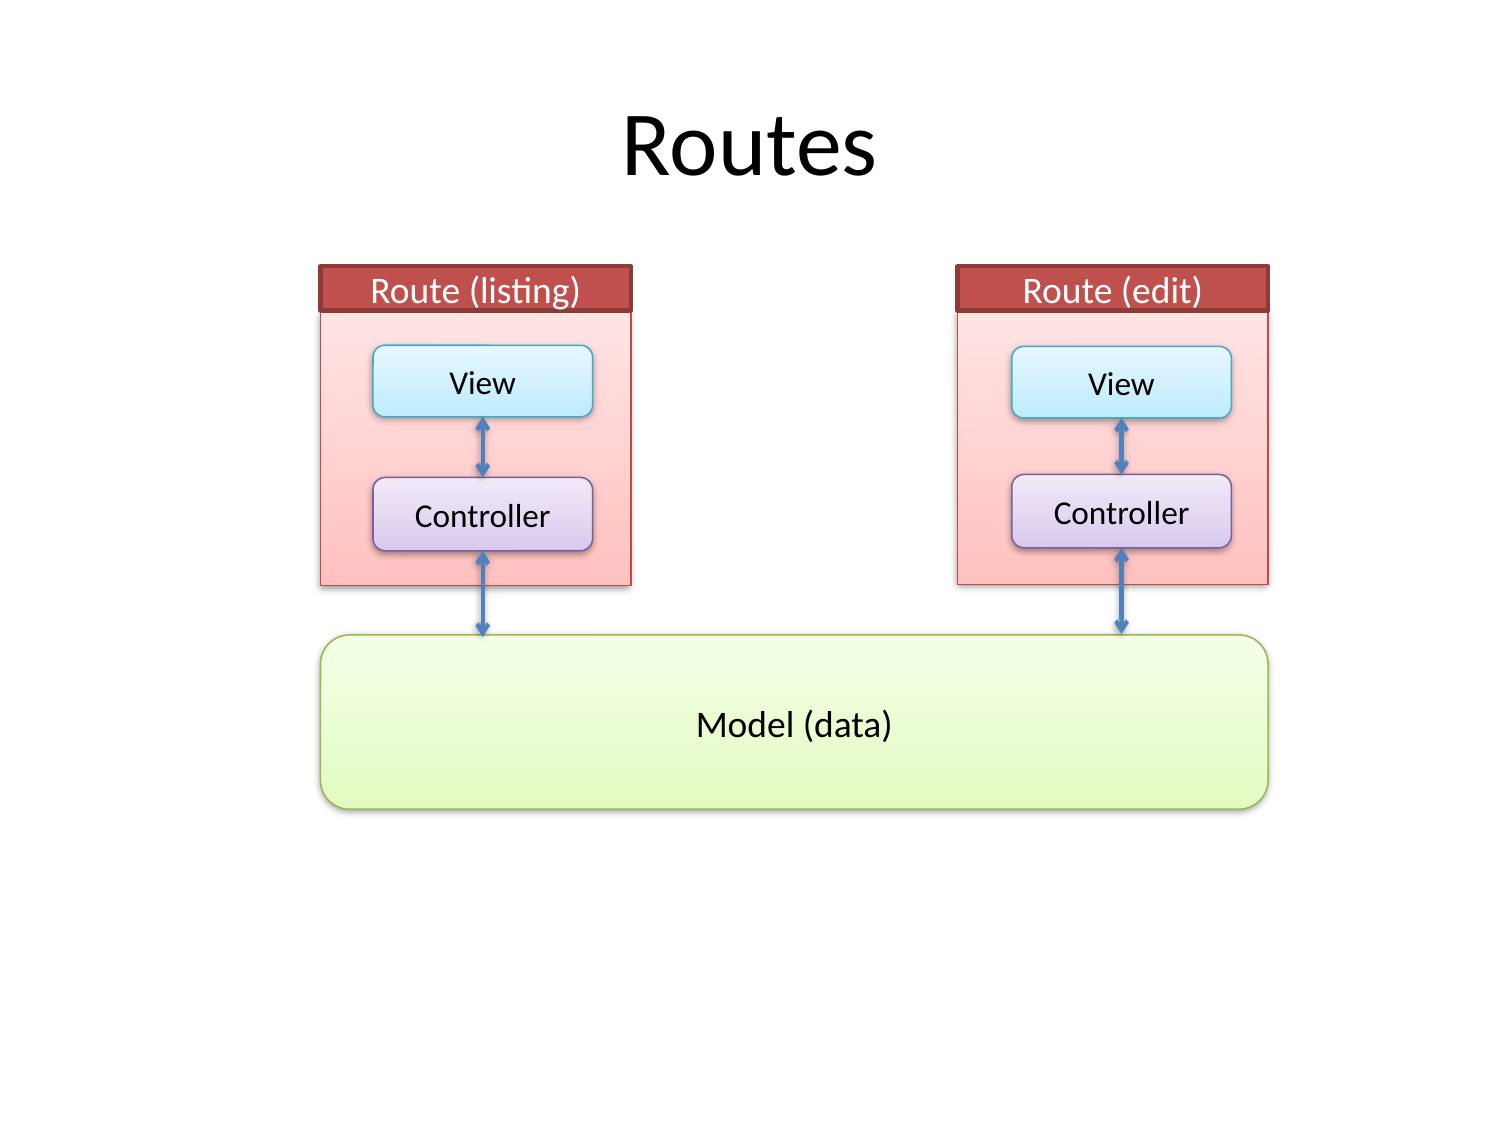

# Routes
Route (edit)
Route (listing)

View
View
Controller
Controller
Model (data)